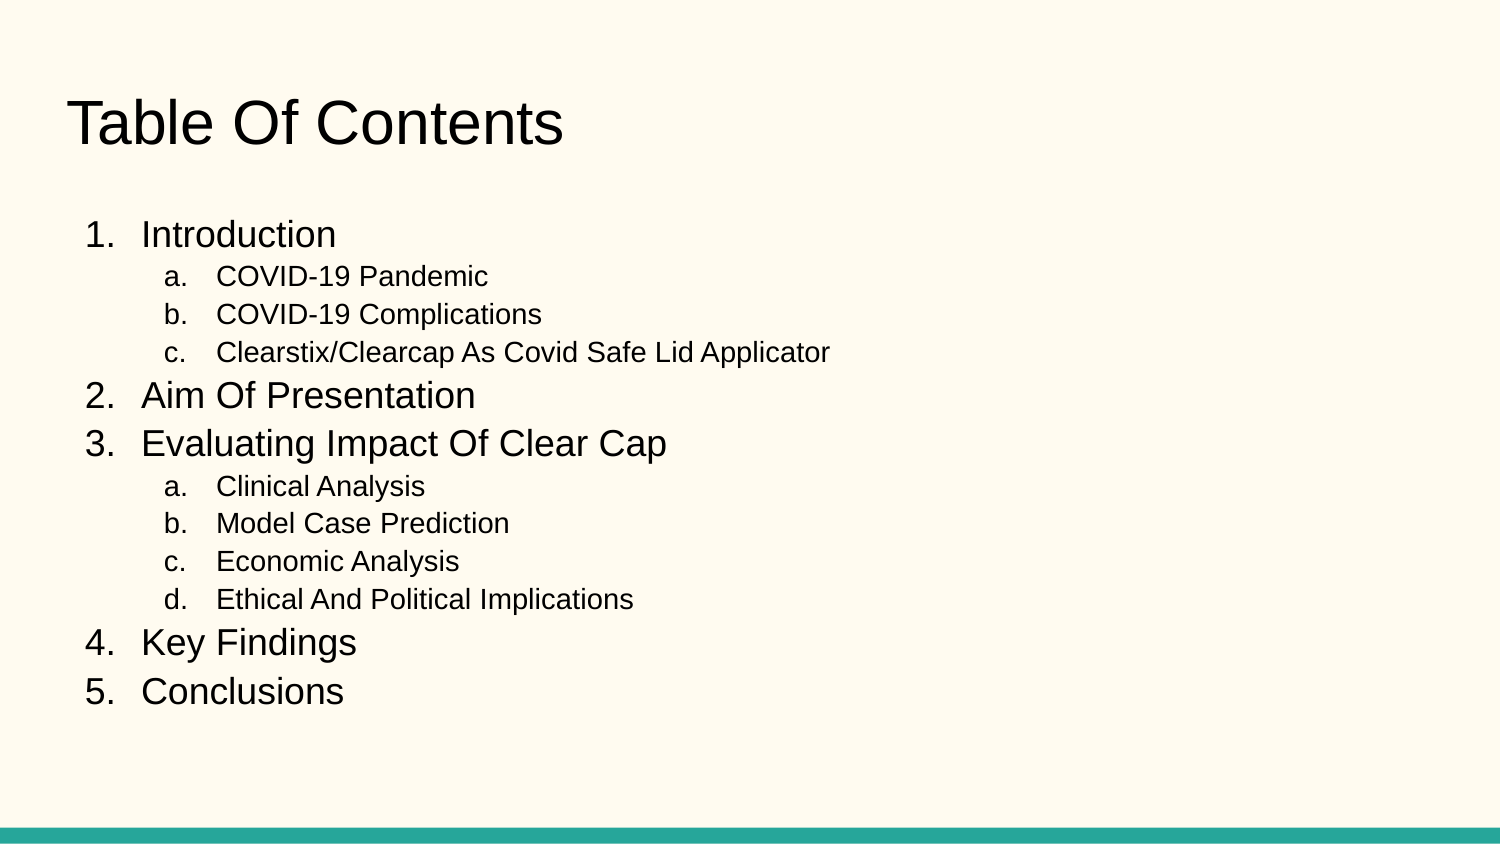

# Table Of Contents
Introduction
COVID-19 Pandemic
COVID-19 Complications
Clearstix/Clearcap As Covid Safe Lid Applicator
Aim Of Presentation
Evaluating Impact Of Clear Cap
Clinical Analysis
Model Case Prediction
Economic Analysis
Ethical And Political Implications
Key Findings
Conclusions